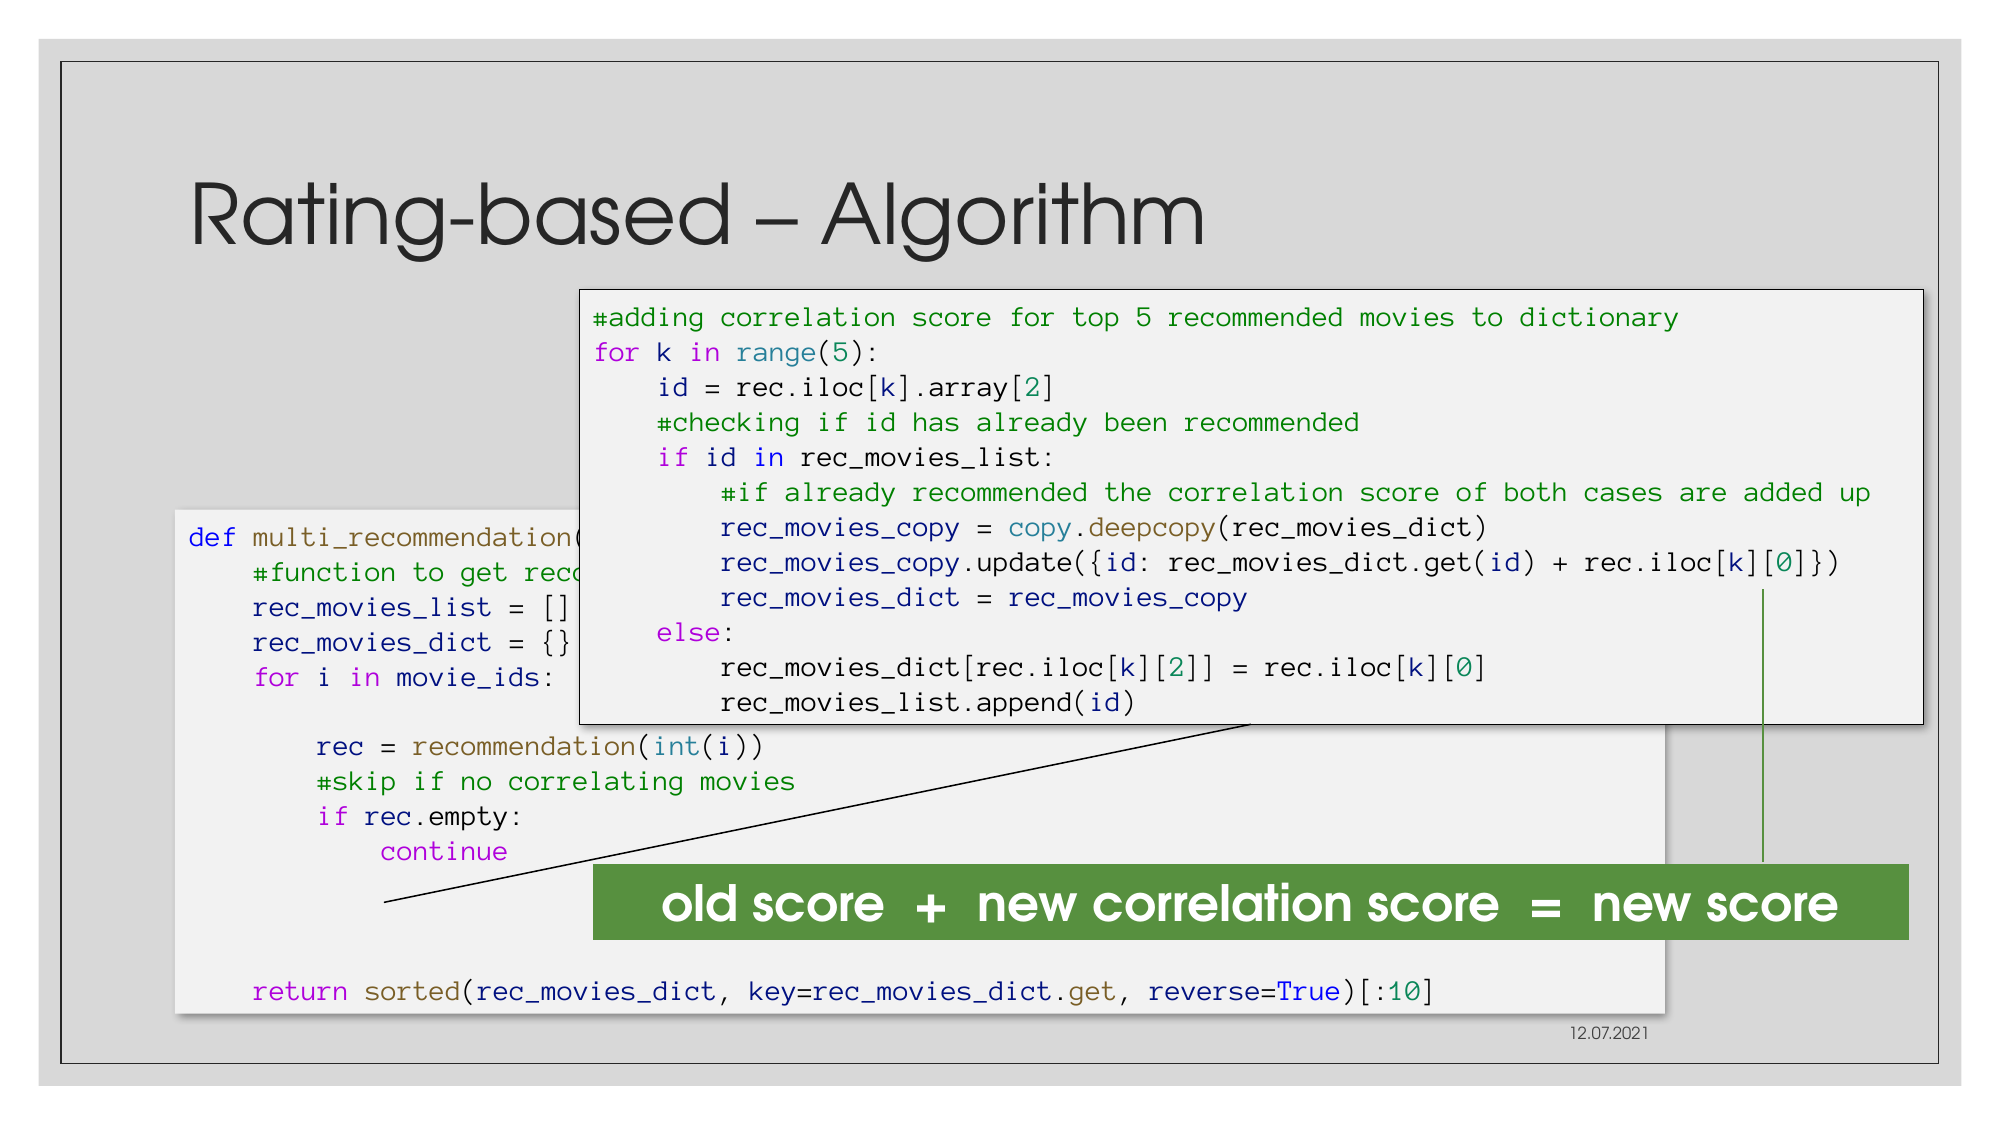

# Rating-based – Algorithm
#adding correlation score for top 5 recommended movies to dictionary
for k in range(5):
    id = rec.iloc[k].array[2]
    #checking if id has already been recommended
    if id in rec_movies_list:
        #if already recommended the correlation score of both cases are added up
        rec_movies_copy = copy.deepcopy(rec_movies_dict)
        rec_movies_copy.update({id: rec_movies_dict.get(id) + rec.iloc[k][0]})
        rec_movies_dict = rec_movies_copy
    else:
        rec_movies_dict[rec.iloc[k][2]] = rec.iloc[k][0]
        rec_movies_list.append(id)

def multi_recommendation(movie_ids):
    #function to get recommendation as an array of titles for multiple inputs
    rec_movies_list = []
    rec_movies_dict = {}
    for i in movie_ids:

        rec = recommendation(int(i))
        #skip if no correlating movies
        if rec.empty:
            continue

    return sorted(rec_movies_dict, key=rec_movies_dict.get, reverse=True)[:10]
old score  +  new correlation score  =  new score
12.07.2021